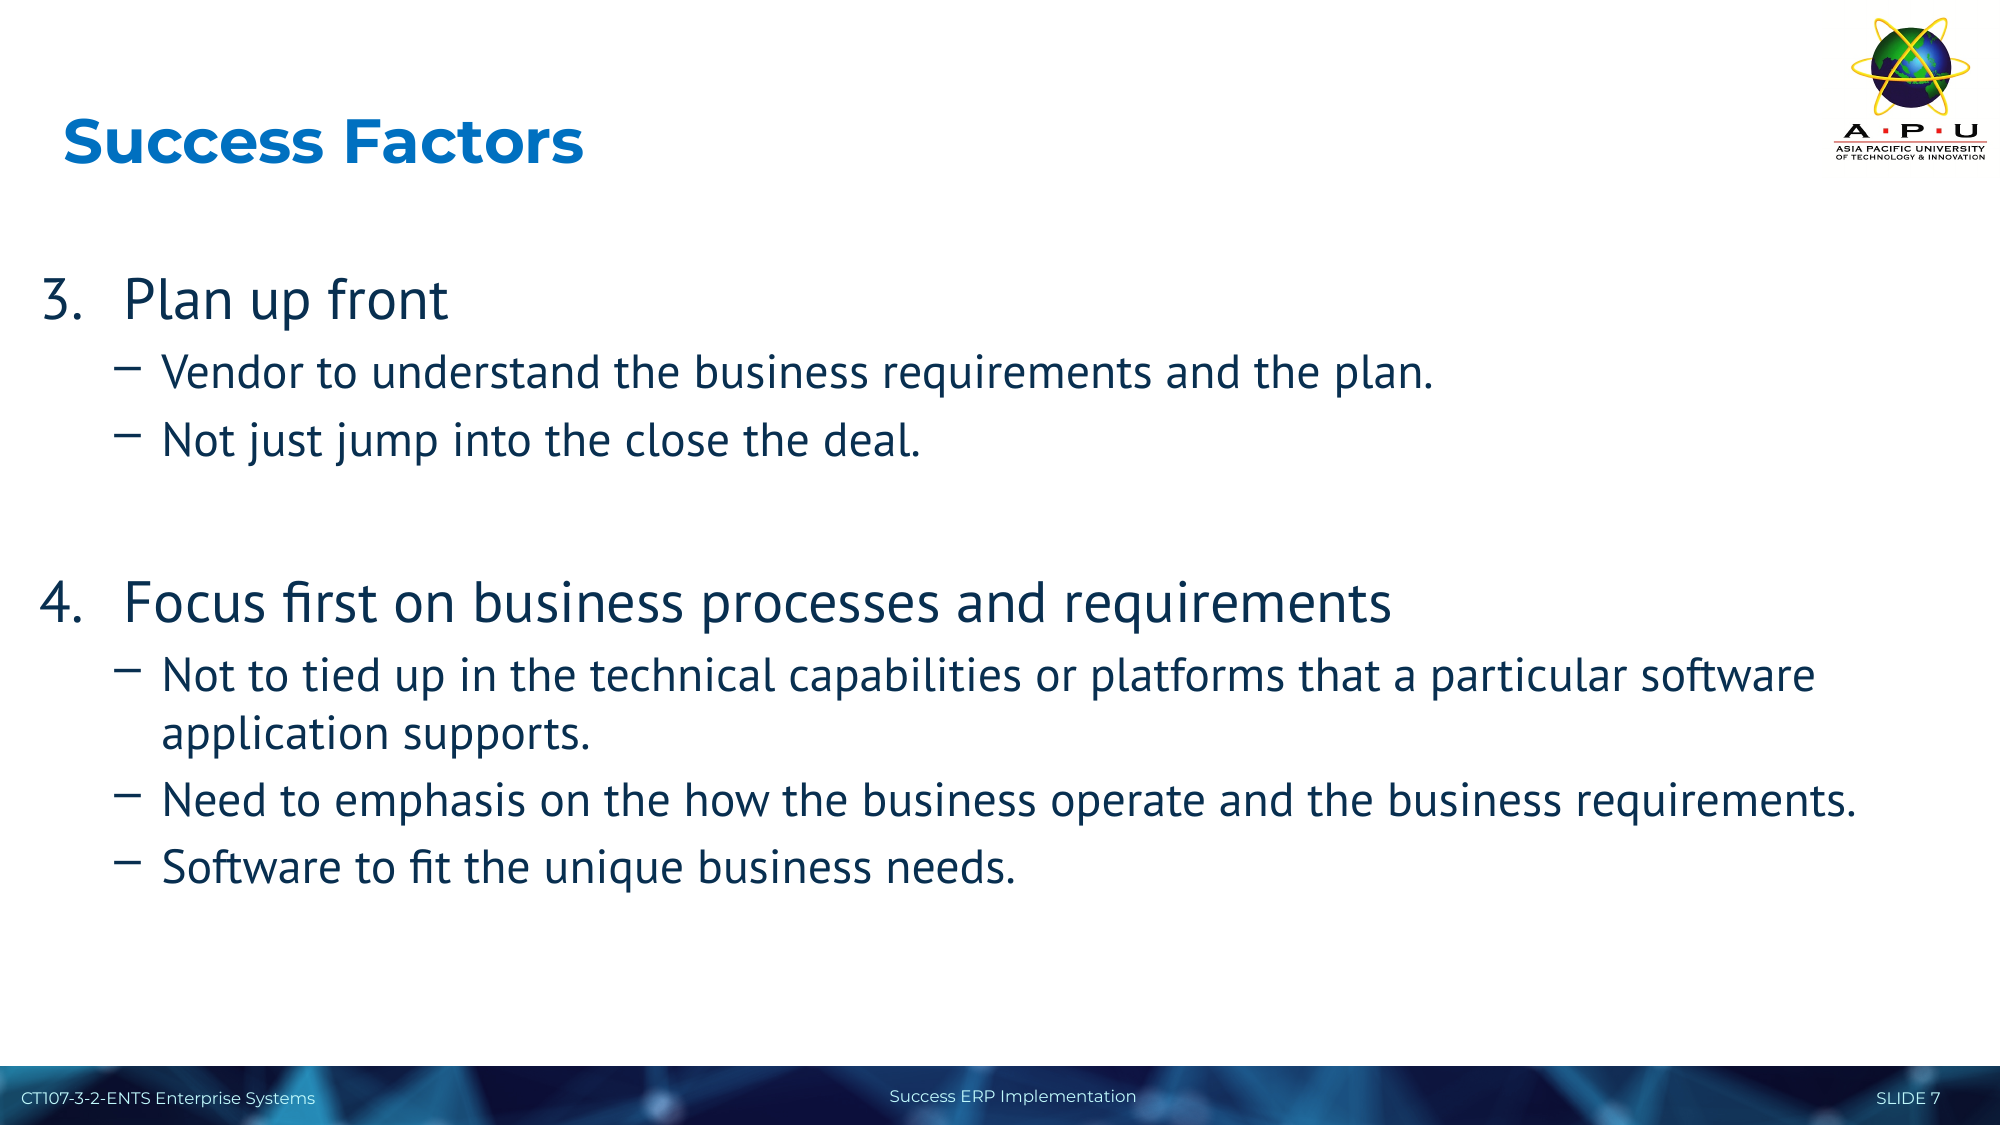

# Success Factors
Plan up front
Vendor to understand the business requirements and the plan.
Not just jump into the close the deal.

Focus first on business processes and requirements
Not to tied up in the technical capabilities or platforms that a particular software application supports.
Need to emphasis on the how the business operate and the business requirements.
Software to fit the unique business needs.